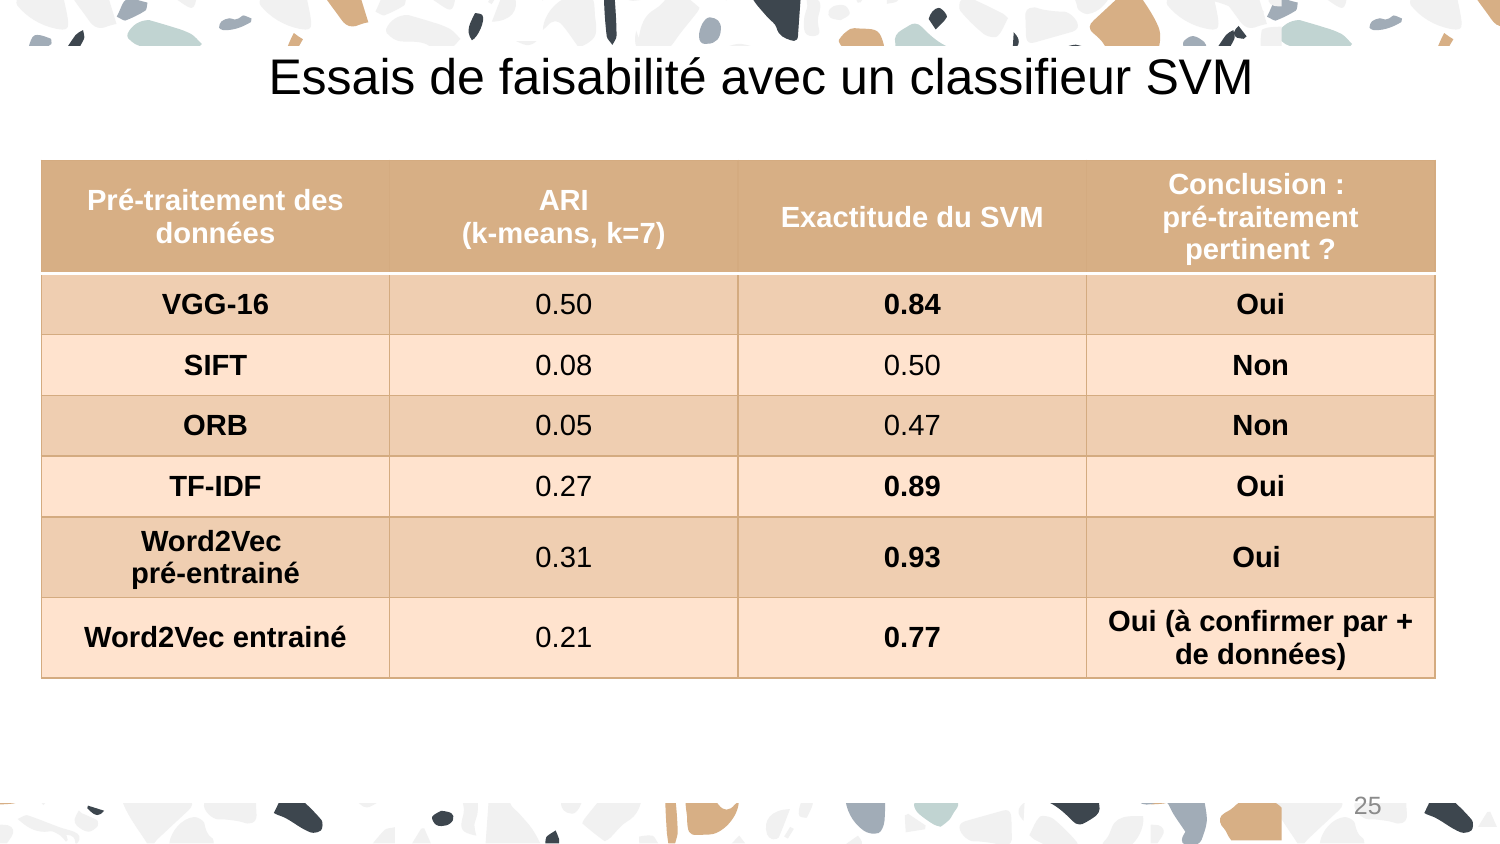

Essais de faisabilité avec un classifieur SVM

| Pré-traitement des données | ARI (k-means, k=7) | Exactitude du SVM | Conclusion : pré-traitement pertinent ? |
| --- | --- | --- | --- |
| VGG-16 | 0.50 | 0.84 | Oui |
| SIFT | 0.08 | 0.50 | Non |
| ORB | 0.05 | 0.47 | Non |
| TF-IDF | 0.27 | 0.89 | Oui |
| Word2Vec pré-entrainé | 0.31 | 0.93 | Oui |
| Word2Vec entrainé | 0.21 | 0.77 | Oui (à confirmer par + de données) |
25